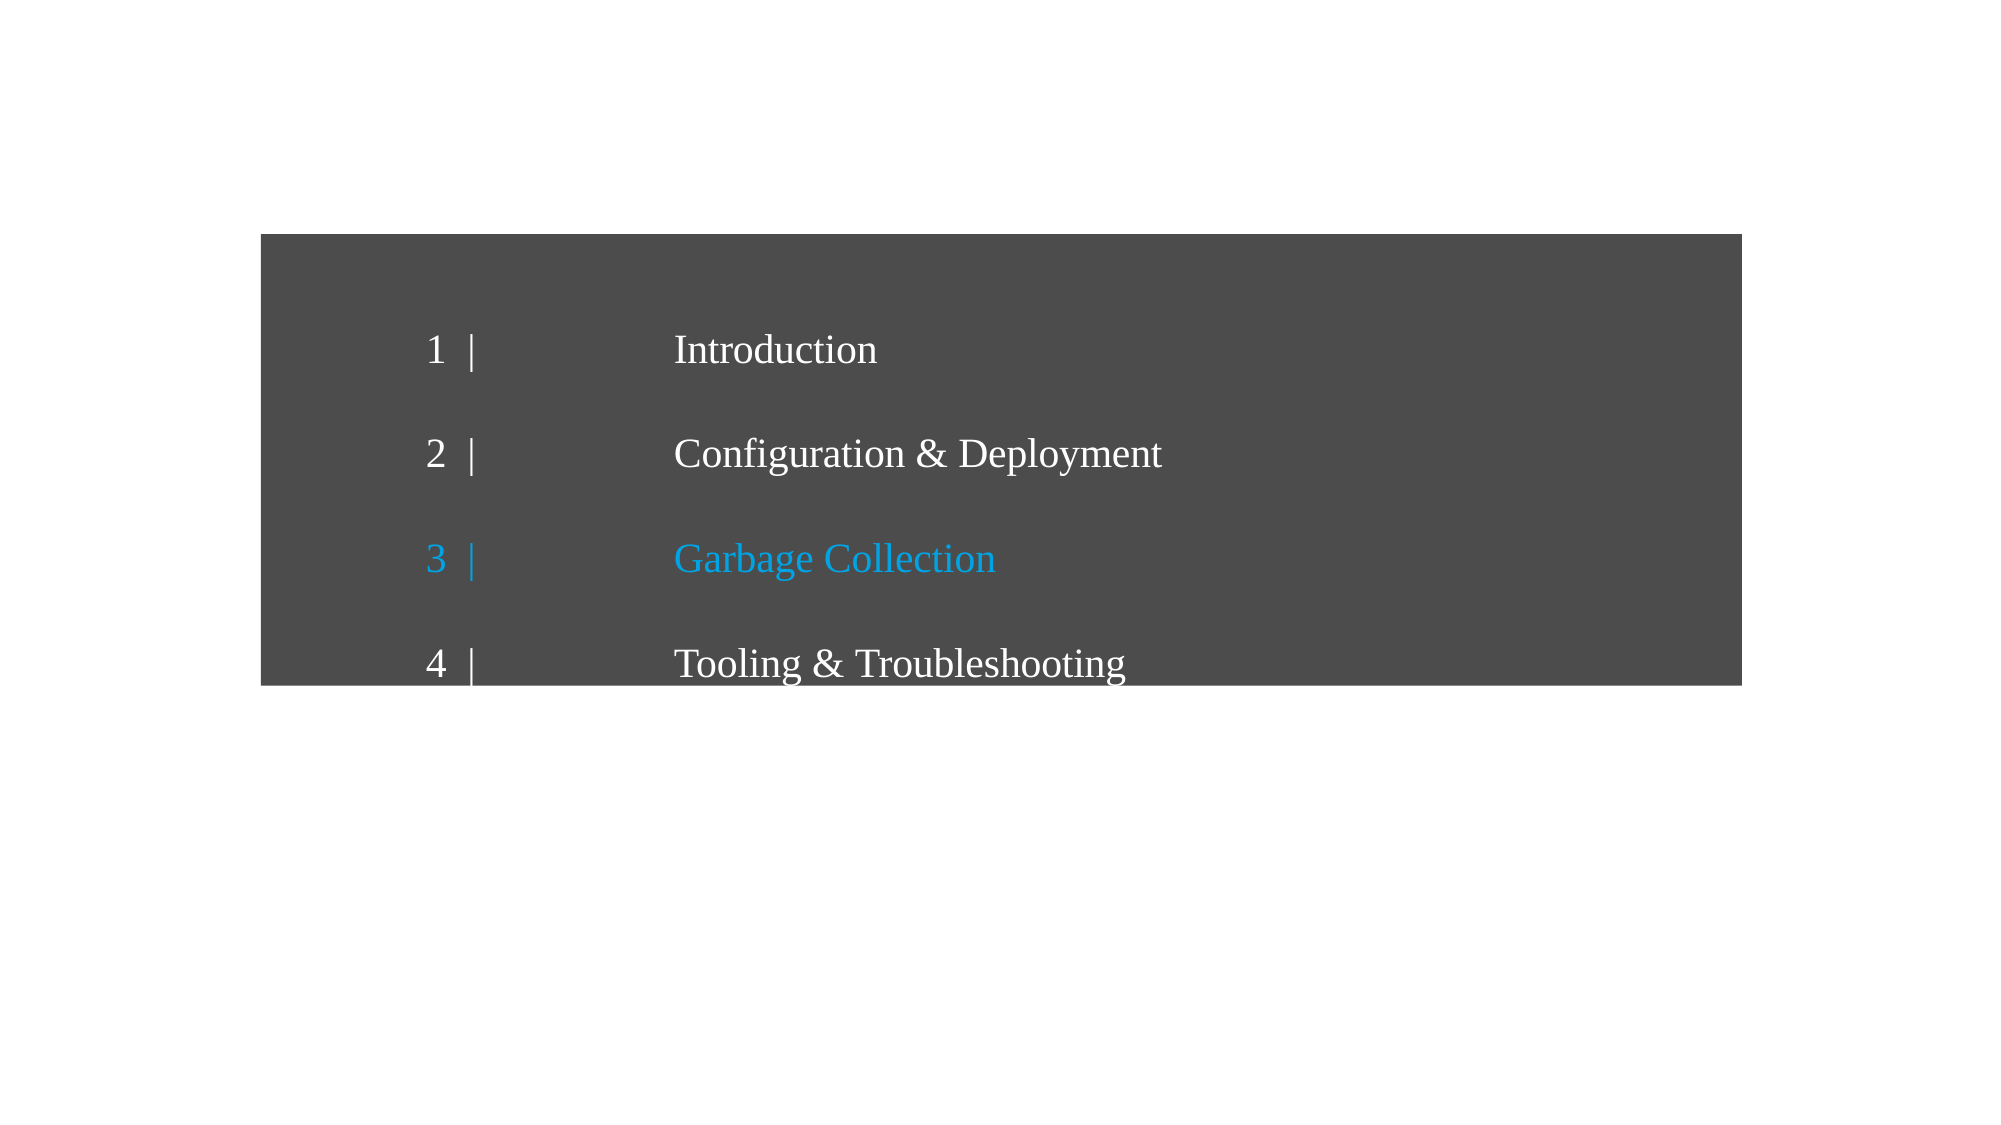

|	Introduction

|	Configuration & Deployment

|	Garbage Collection

|	Tooling & Troubleshooting
' 2017 Adobe Systems Incorporated. All Rights Reserved. Adobe Confidential.
31
' 2017 Adobe Systems Incorporated. All Rights Reserved. Adobe Confidential.